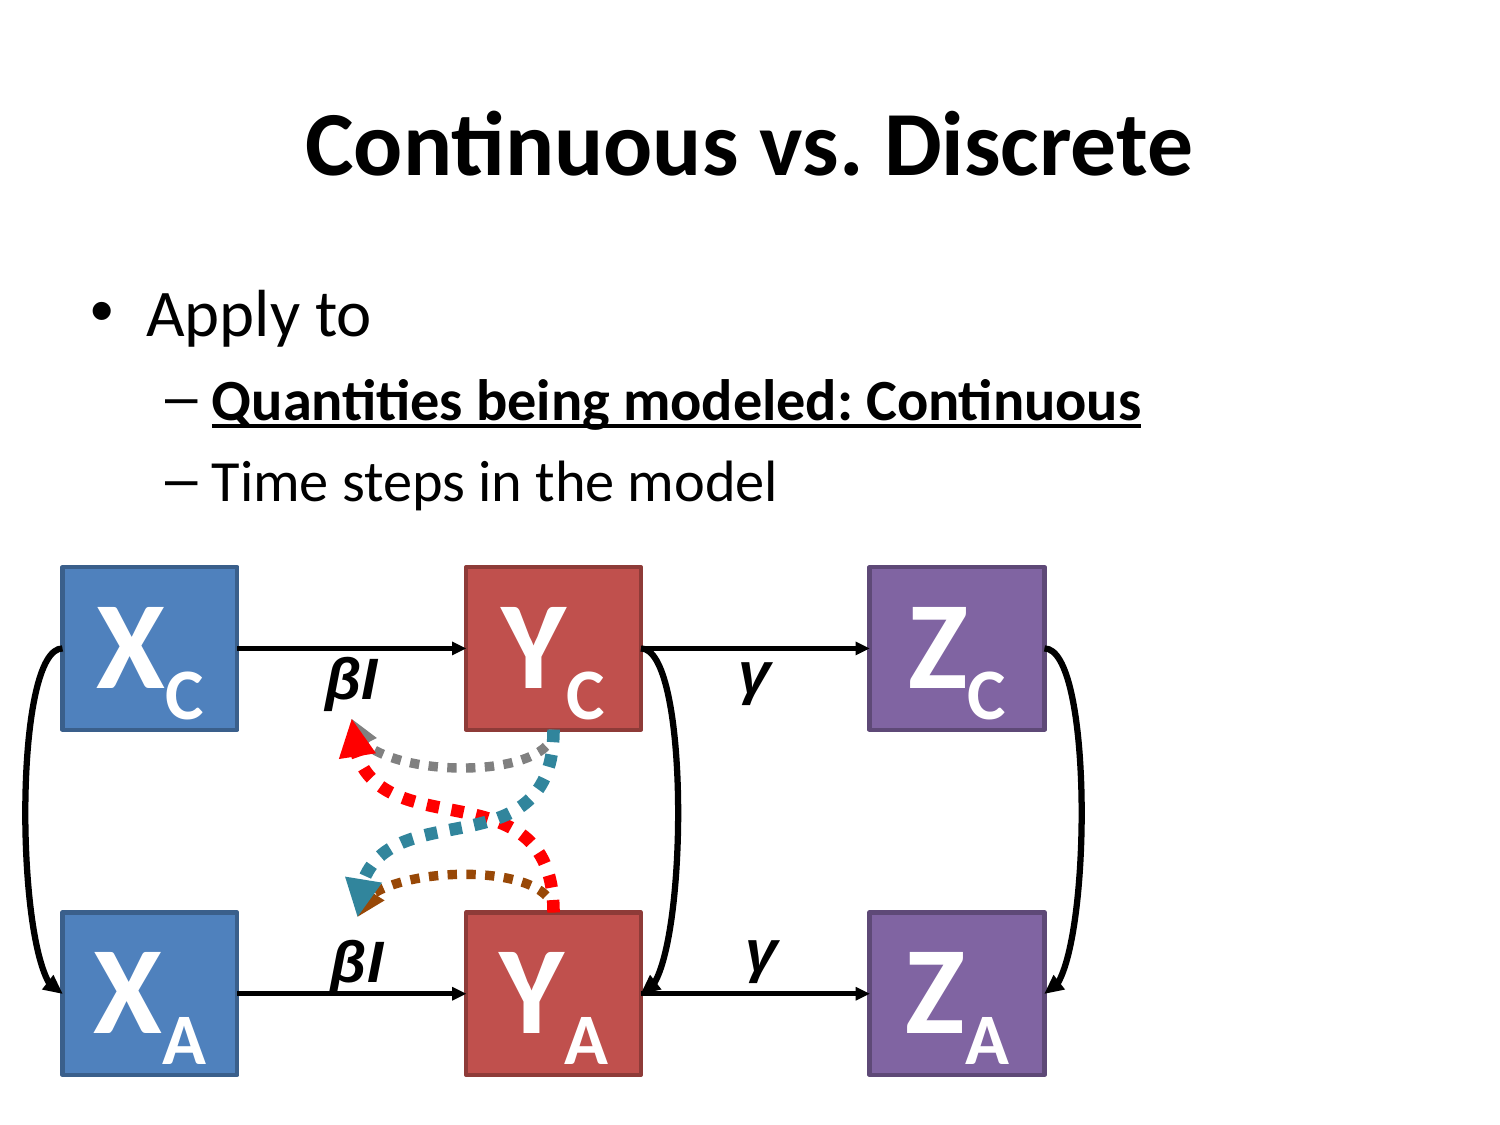

# Continuous vs. Discrete
Apply to
Quantities being modeled: Continuous
Time steps in the model
XC
YC
ZC
γ
βI
γ
XA
YA
ZA
βI